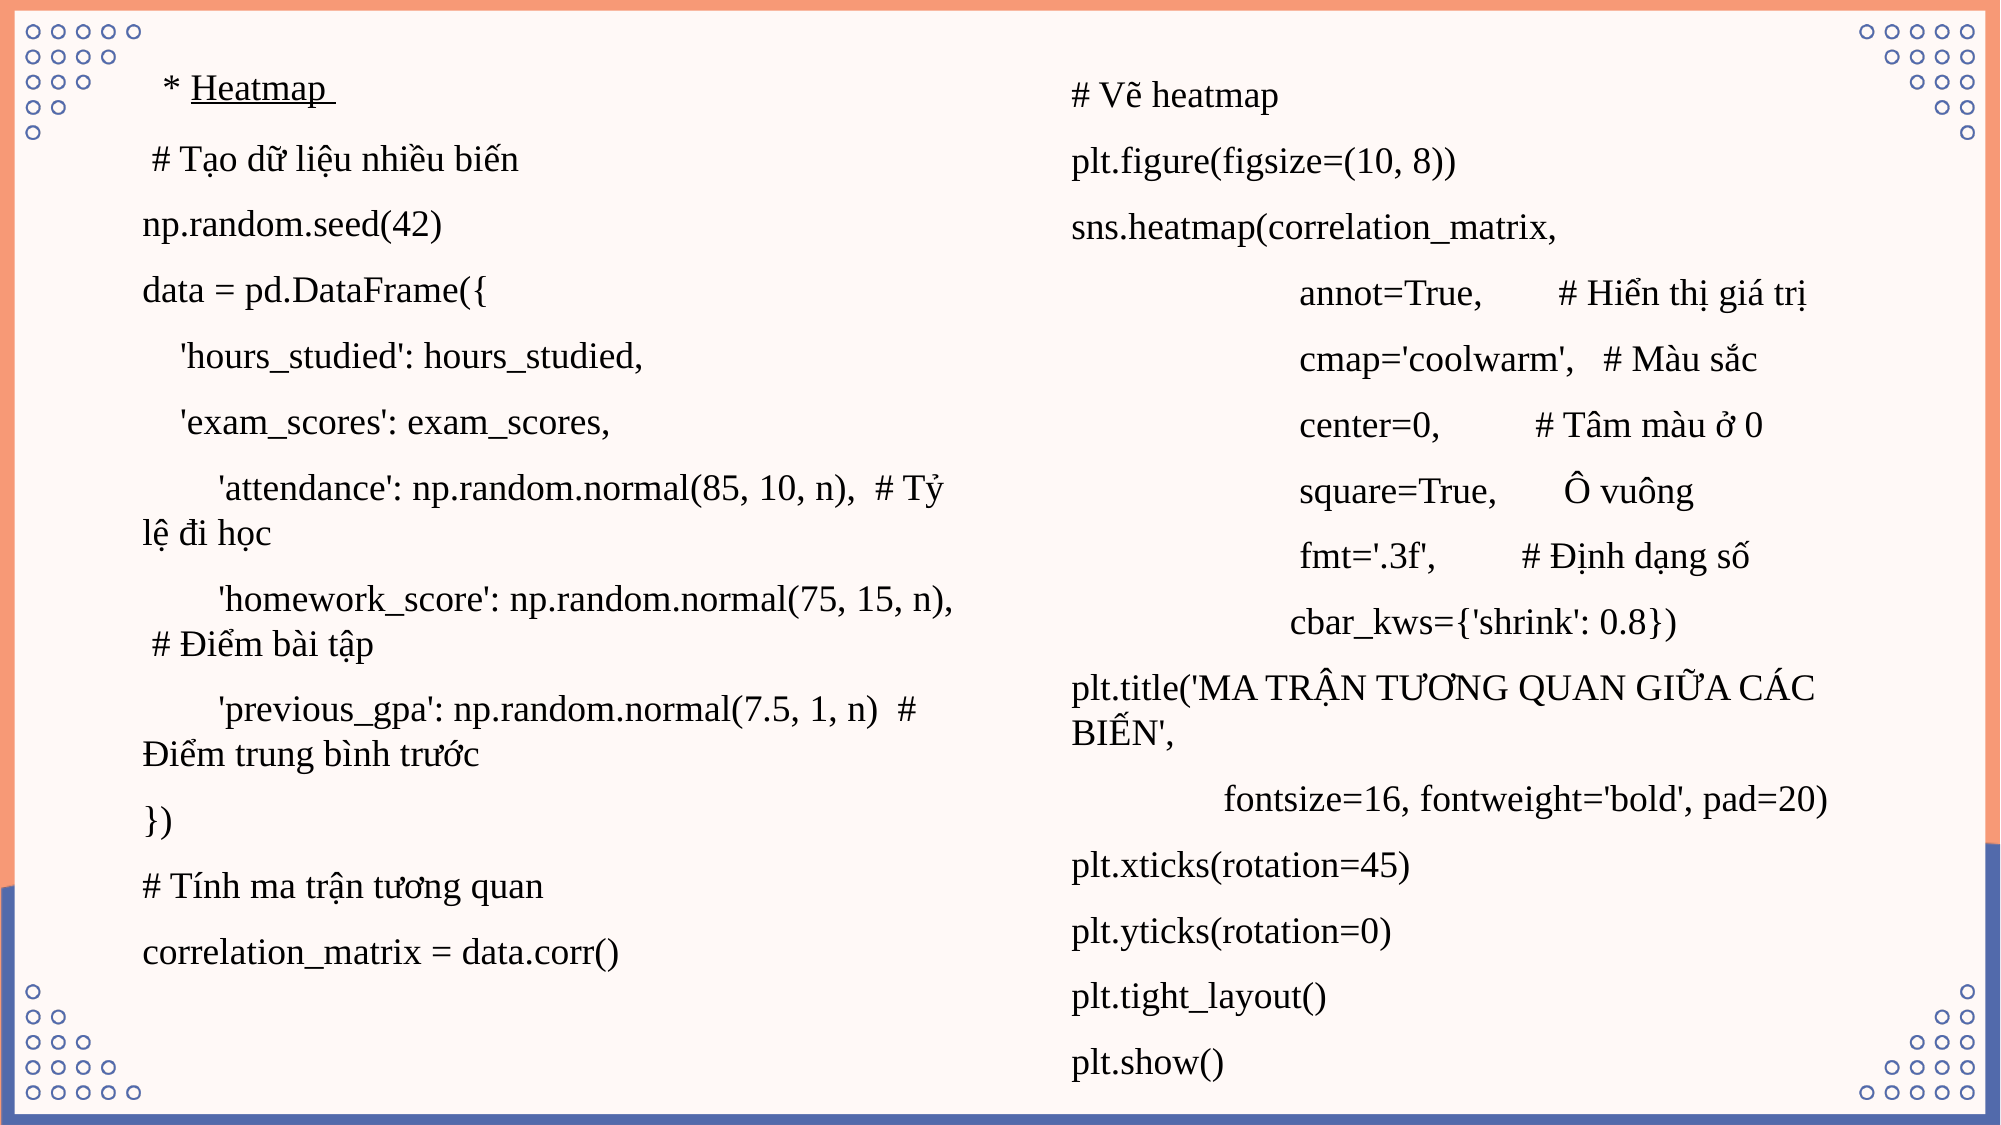

* Heatmap
# Vẽ heatmap
plt.figure(figsize=(10, 8))
sns.heatmap(correlation_matrix,
                        annot=True,        # Hiển thị giá trị
                        cmap='coolwarm',   # Màu sắc
                        center=0,          # Tâm màu ở 0
                        square=True,       Ô vuông
                        fmt='.3f',         # Định dạng số
                       cbar_kws={'shrink': 0.8})
plt.title('MA TRẬN TƯƠNG QUAN GIỮA CÁC BIẾN',
                fontsize=16, fontweight='bold', pad=20)
plt.xticks(rotation=45)
plt.yticks(rotation=0)
plt.tight_layout()
plt.show()
 # Tạo dữ liệu nhiều biến
np.random.seed(42)
data = pd.DataFrame({
    'hours_studied': hours_studied,
    'exam_scores': exam_scores,
        'attendance': np.random.normal(85, 10, n),  # Tỷ lệ đi học
        'homework_score': np.random.normal(75, 15, n),  # Điểm bài tập
        'previous_gpa': np.random.normal(7.5, 1, n)  # Điểm trung bình trước
})
# Tính ma trận tương quan
correlation_matrix = data.corr()